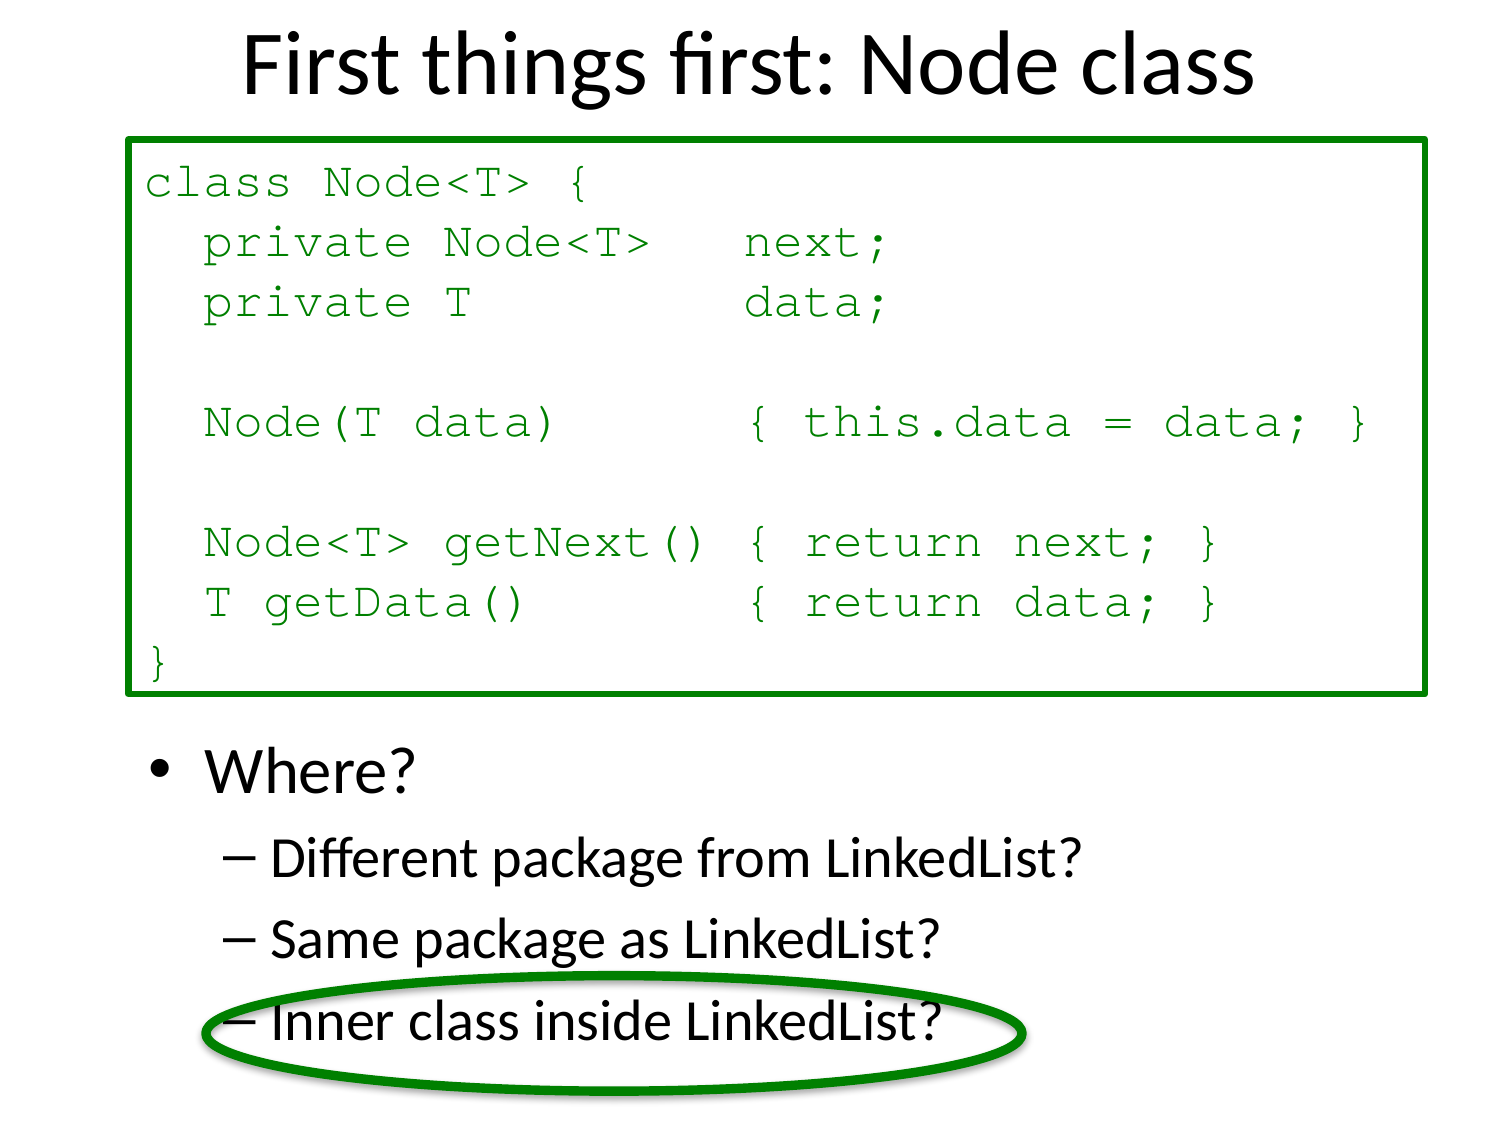

# First things first: Node class
class Node<T> {
  private Node<T>   next;
  private T         data;

  Node(T data)      { this.data = data; }

  Node<T> getNext() { return next; }
  T getData()       { return data; }
}
Where?
Different package from LinkedList?
Same package as LinkedList?
Inner class inside LinkedList?